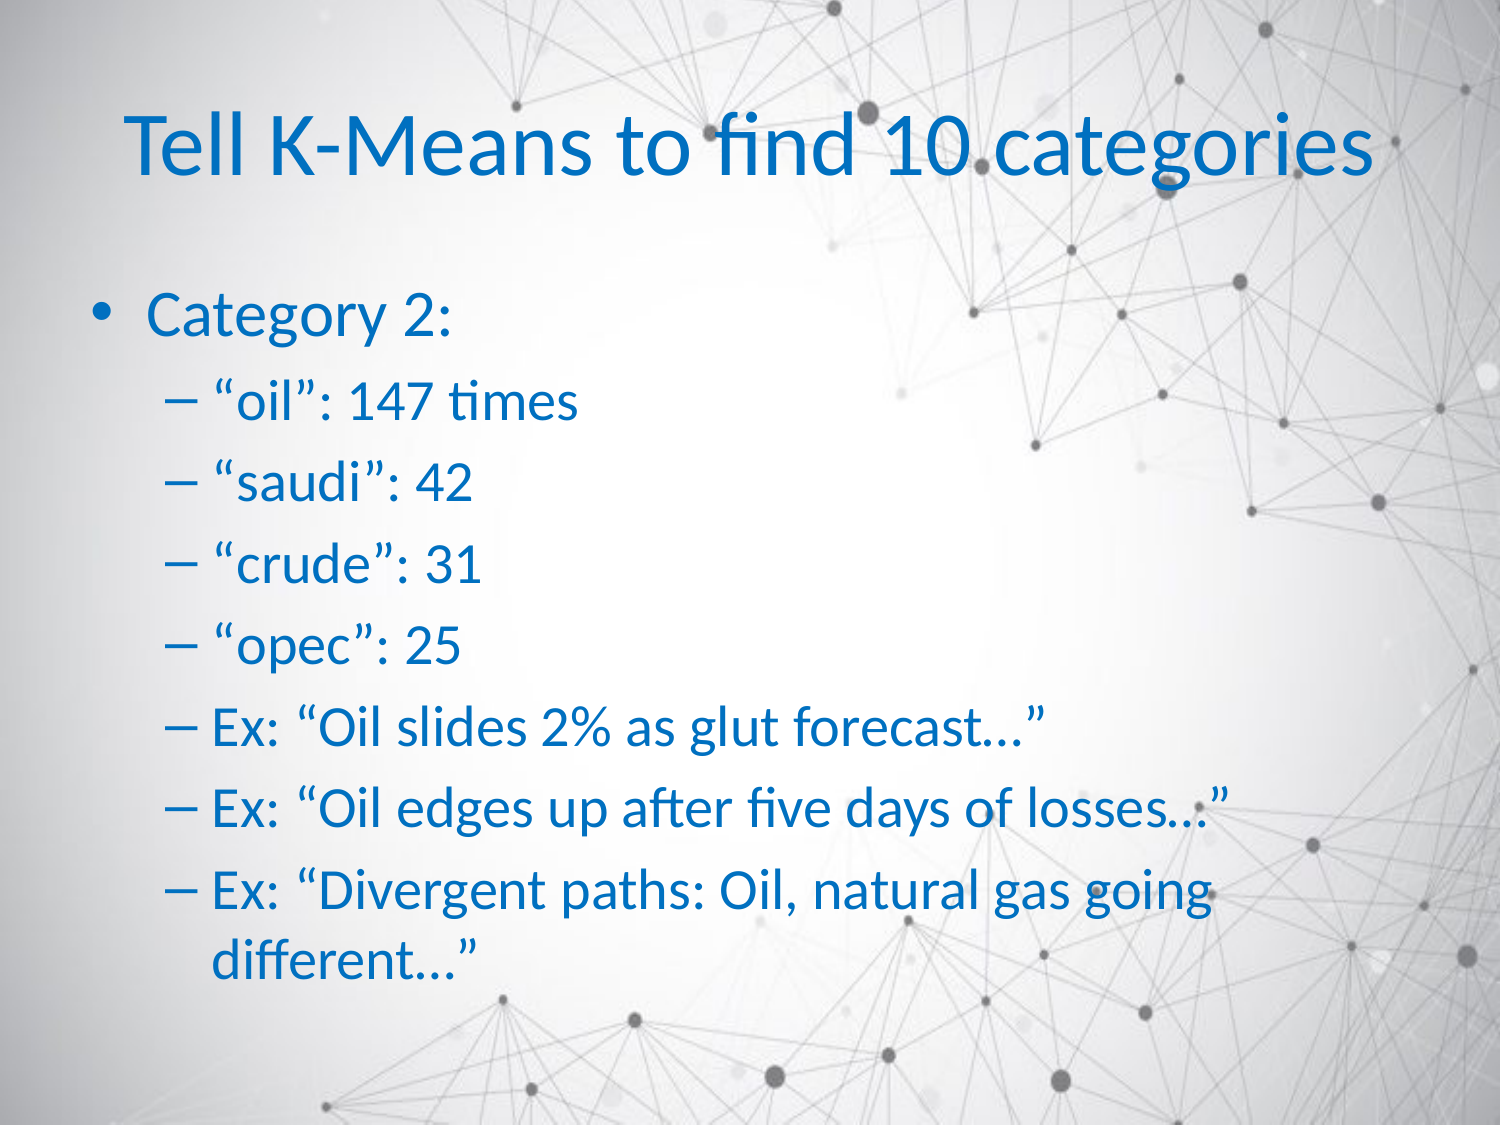

# Tell K-Means to find 10 categories
Category 2:
“oil”: 147 times
“saudi”: 42
“crude”: 31
“opec”: 25
Ex: “Oil slides 2% as glut forecast…”
Ex: “Oil edges up after five days of losses…”
Ex: “Divergent paths: Oil, natural gas going different…”